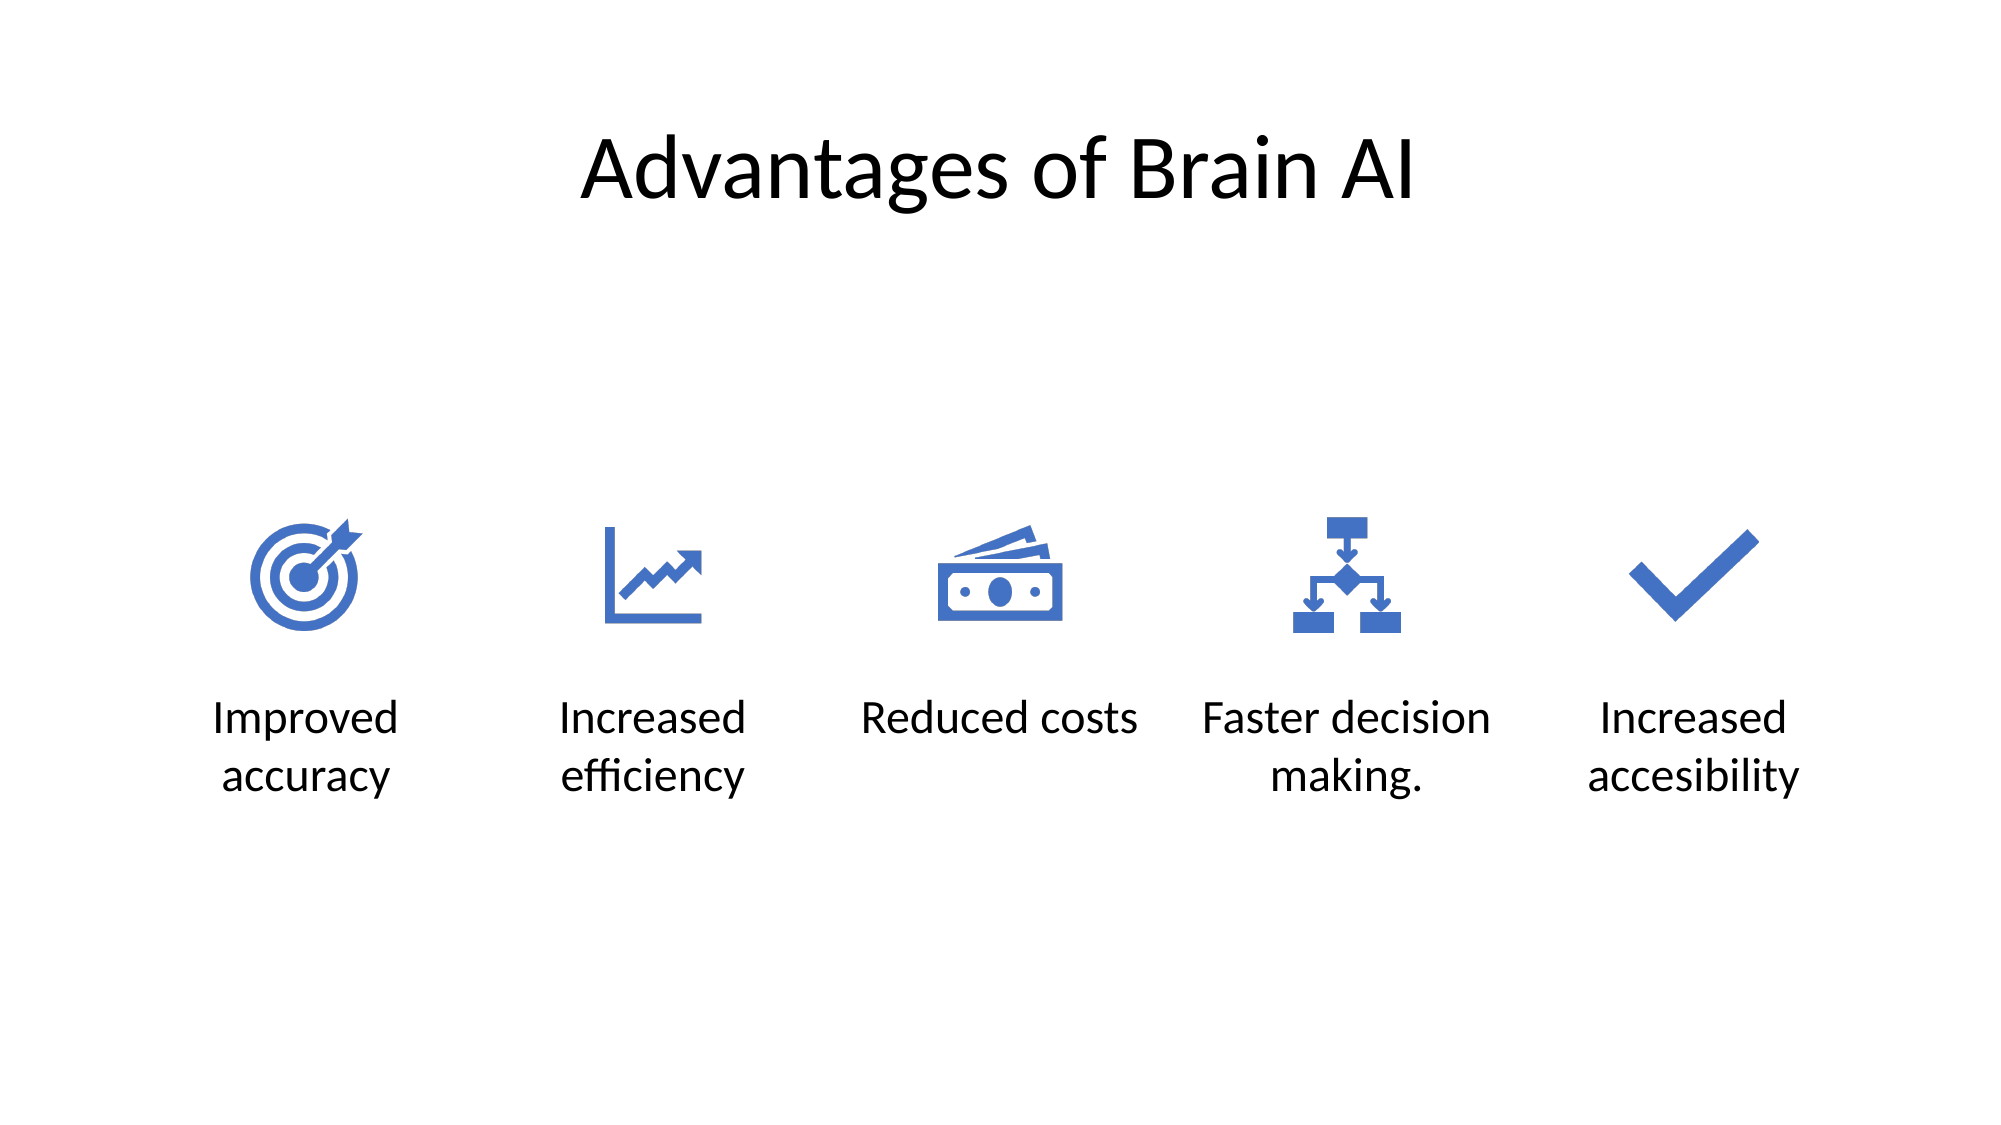

# Advantages of Brain AI
Improved accuracy
Increased efficiency
Reduced costs
Faster decision making.
Increased accesibility